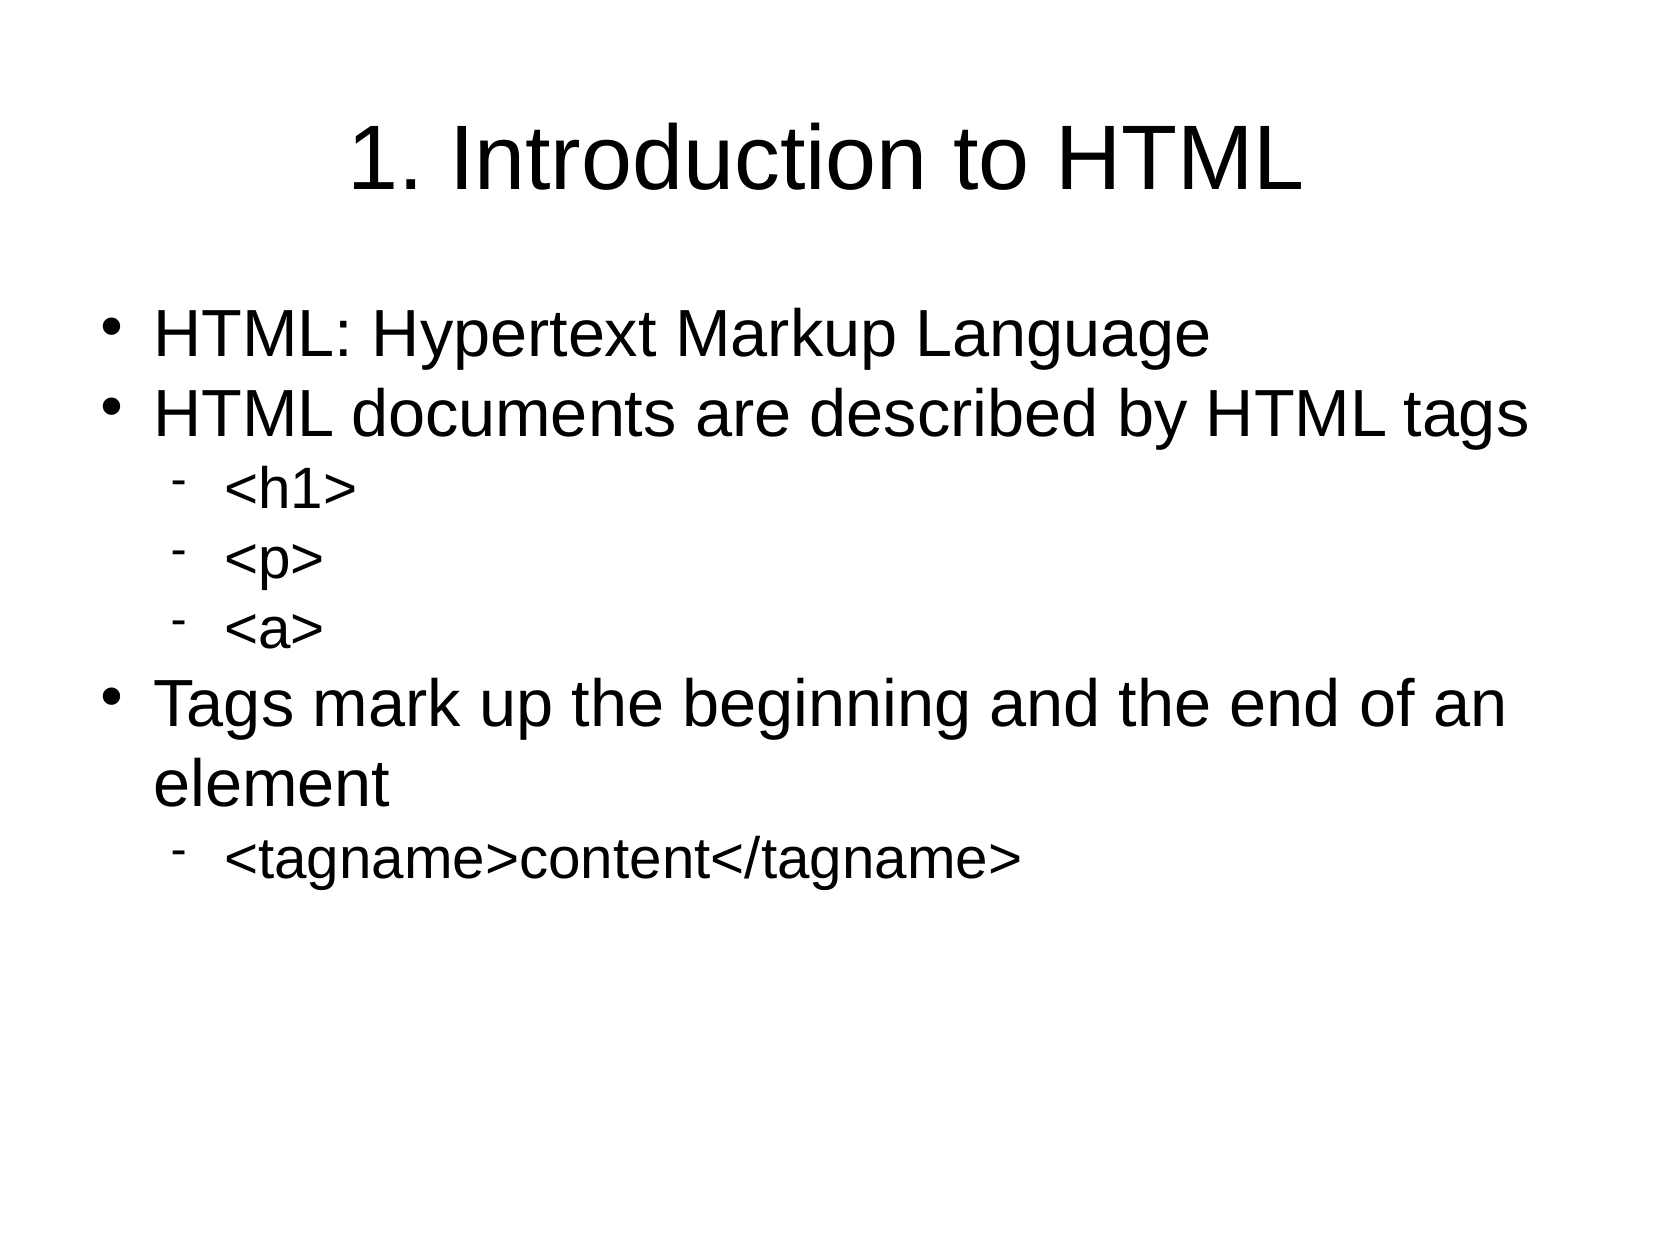

1. Introduction to HTML
HTML: Hypertext Markup Language
HTML documents are described by HTML tags
<h1>
<p>
<a>
Tags mark up the beginning and the end of an element
<tagname>content</tagname>